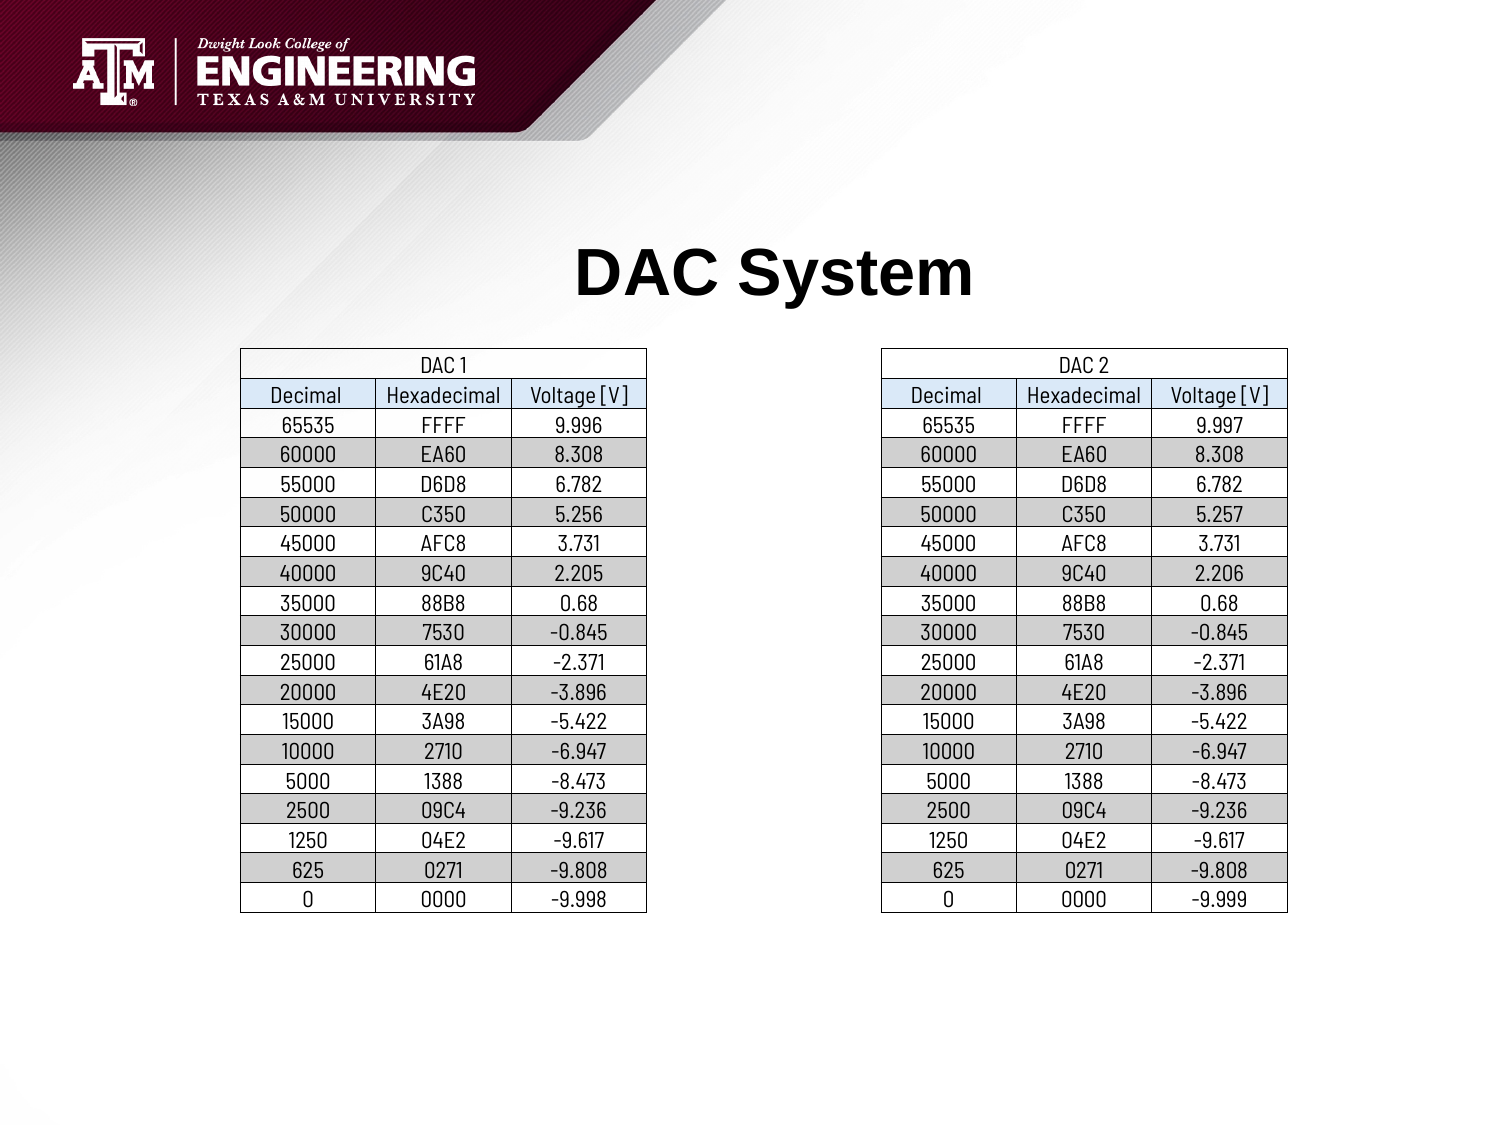

# DAC System
| DAC 2 |  |  |
| --- | --- | --- |
| Decimal | Hexadecimal | Voltage [V] |
| 65535 | FFFF | 9.997 |
| 60000 | EA60 | 8.308 |
| 55000 | D6D8 | 6.782 |
| 50000 | C350 | 5.257 |
| 45000 | AFC8 | 3.731 |
| 40000 | 9C40 | 2.206 |
| 35000 | 88B8 | 0.68 |
| 30000 | 7530 | -0.845 |
| 25000 | 61A8 | -2.371 |
| 20000 | 4E20 | -3.896 |
| 15000 | 3A98 | -5.422 |
| 10000 | 2710 | -6.947 |
| 5000 | 1388 | -8.473 |
| 2500 | 09C4 | -9.236 |
| 1250 | 04E2 | -9.617 |
| 625 | 0271 | -9.808 |
| 0 | 0000 | -9.999 |
| DAC 1 |  |  |
| --- | --- | --- |
| Decimal | Hexadecimal | Voltage [V] |
| 65535 | FFFF | 9.996 |
| 60000 | EA60 | 8.308 |
| 55000 | D6D8 | 6.782 |
| 50000 | C350 | 5.256 |
| 45000 | AFC8 | 3.731 |
| 40000 | 9C40 | 2.205 |
| 35000 | 88B8 | 0.68 |
| 30000 | 7530 | -0.845 |
| 25000 | 61A8 | -2.371 |
| 20000 | 4E20 | -3.896 |
| 15000 | 3A98 | -5.422 |
| 10000 | 2710 | -6.947 |
| 5000 | 1388 | -8.473 |
| 2500 | 09C4 | -9.236 |
| 1250 | 04E2 | -9.617 |
| 625 | 0271 | -9.808 |
| 0 | 0000 | -9.998 |